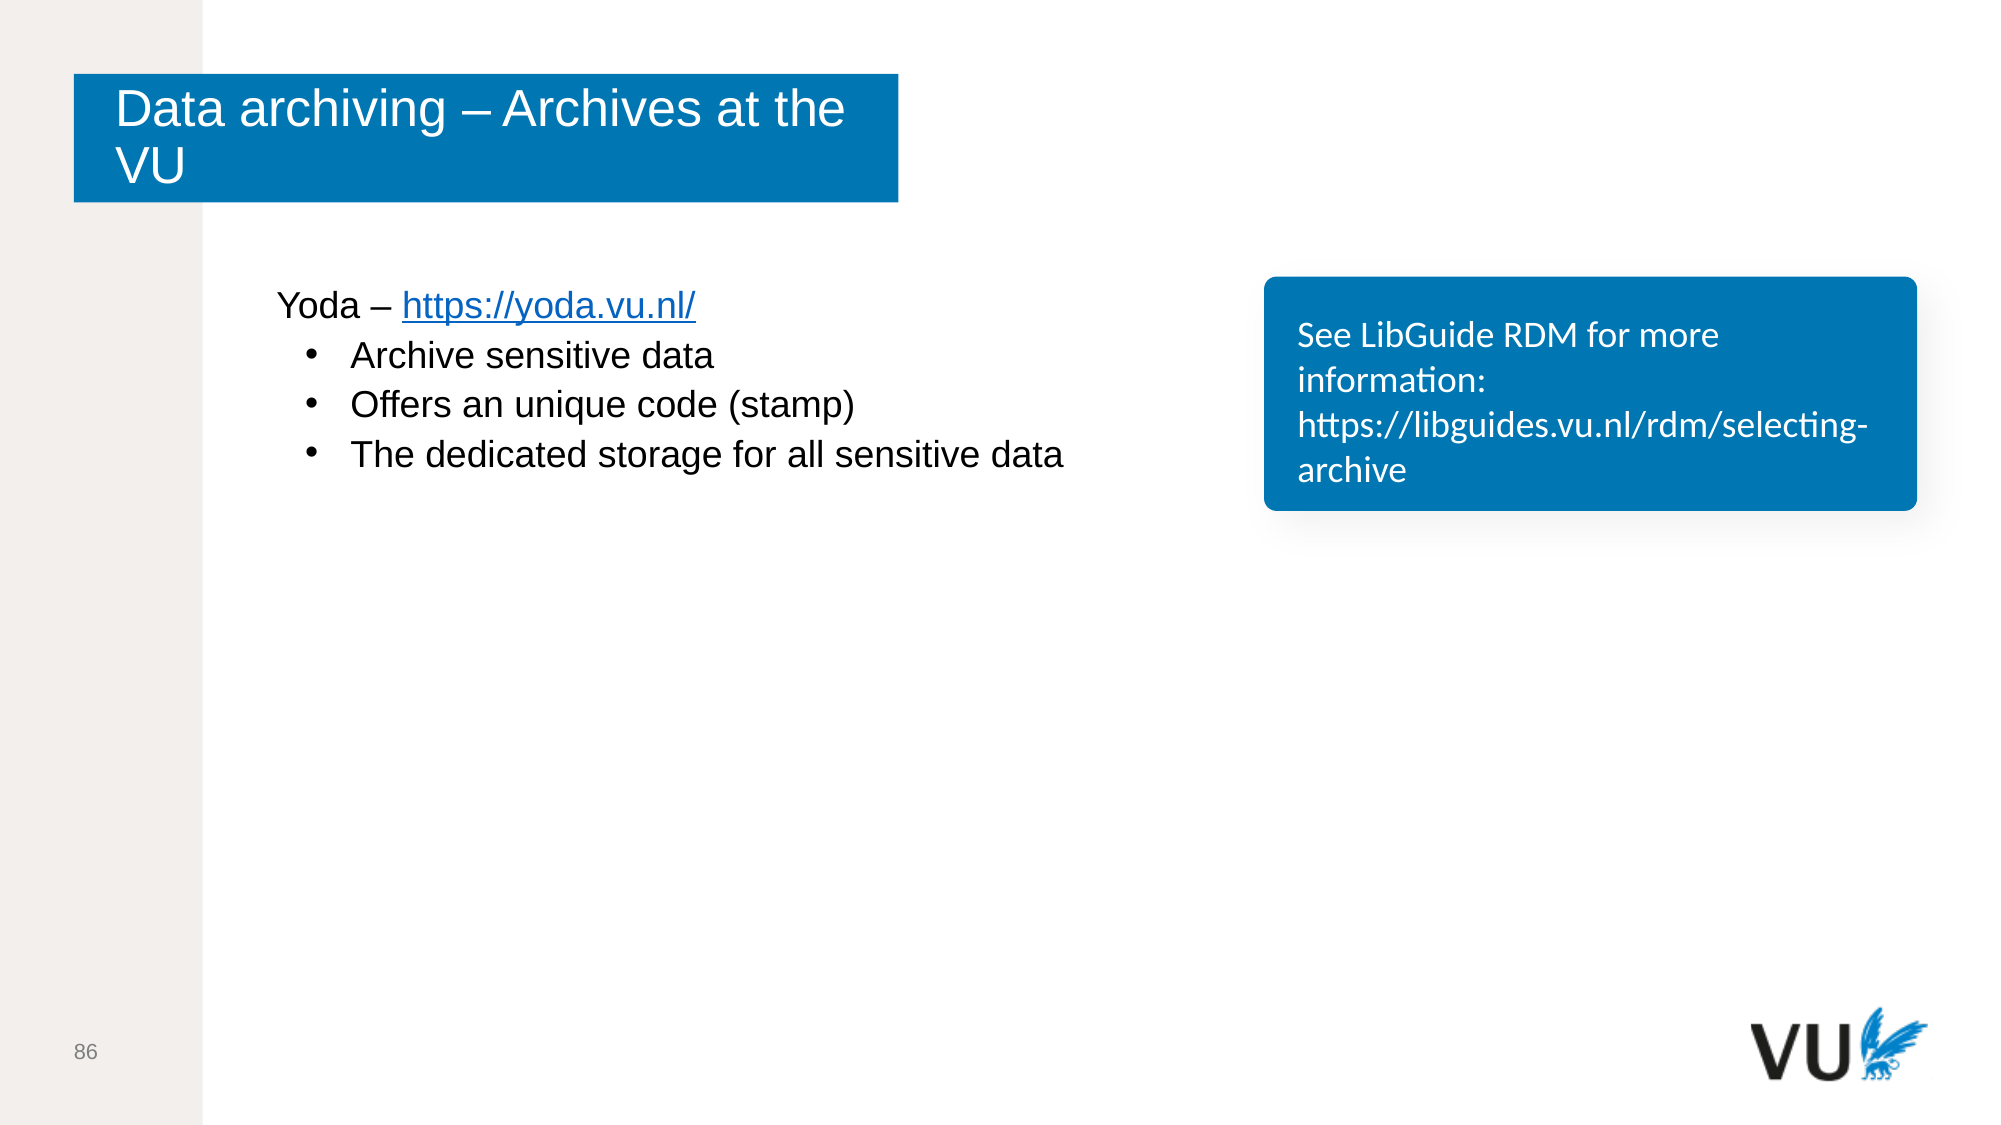

# Data archiving – Archives at the VU
Yoda – https://yoda.vu.nl/
Archive sensitive data
Offers an unique code (stamp)
The dedicated storage for all sensitive data

See LibGuide RDM for more information: https://libguides.vu.nl/rdm/selecting-archive
86